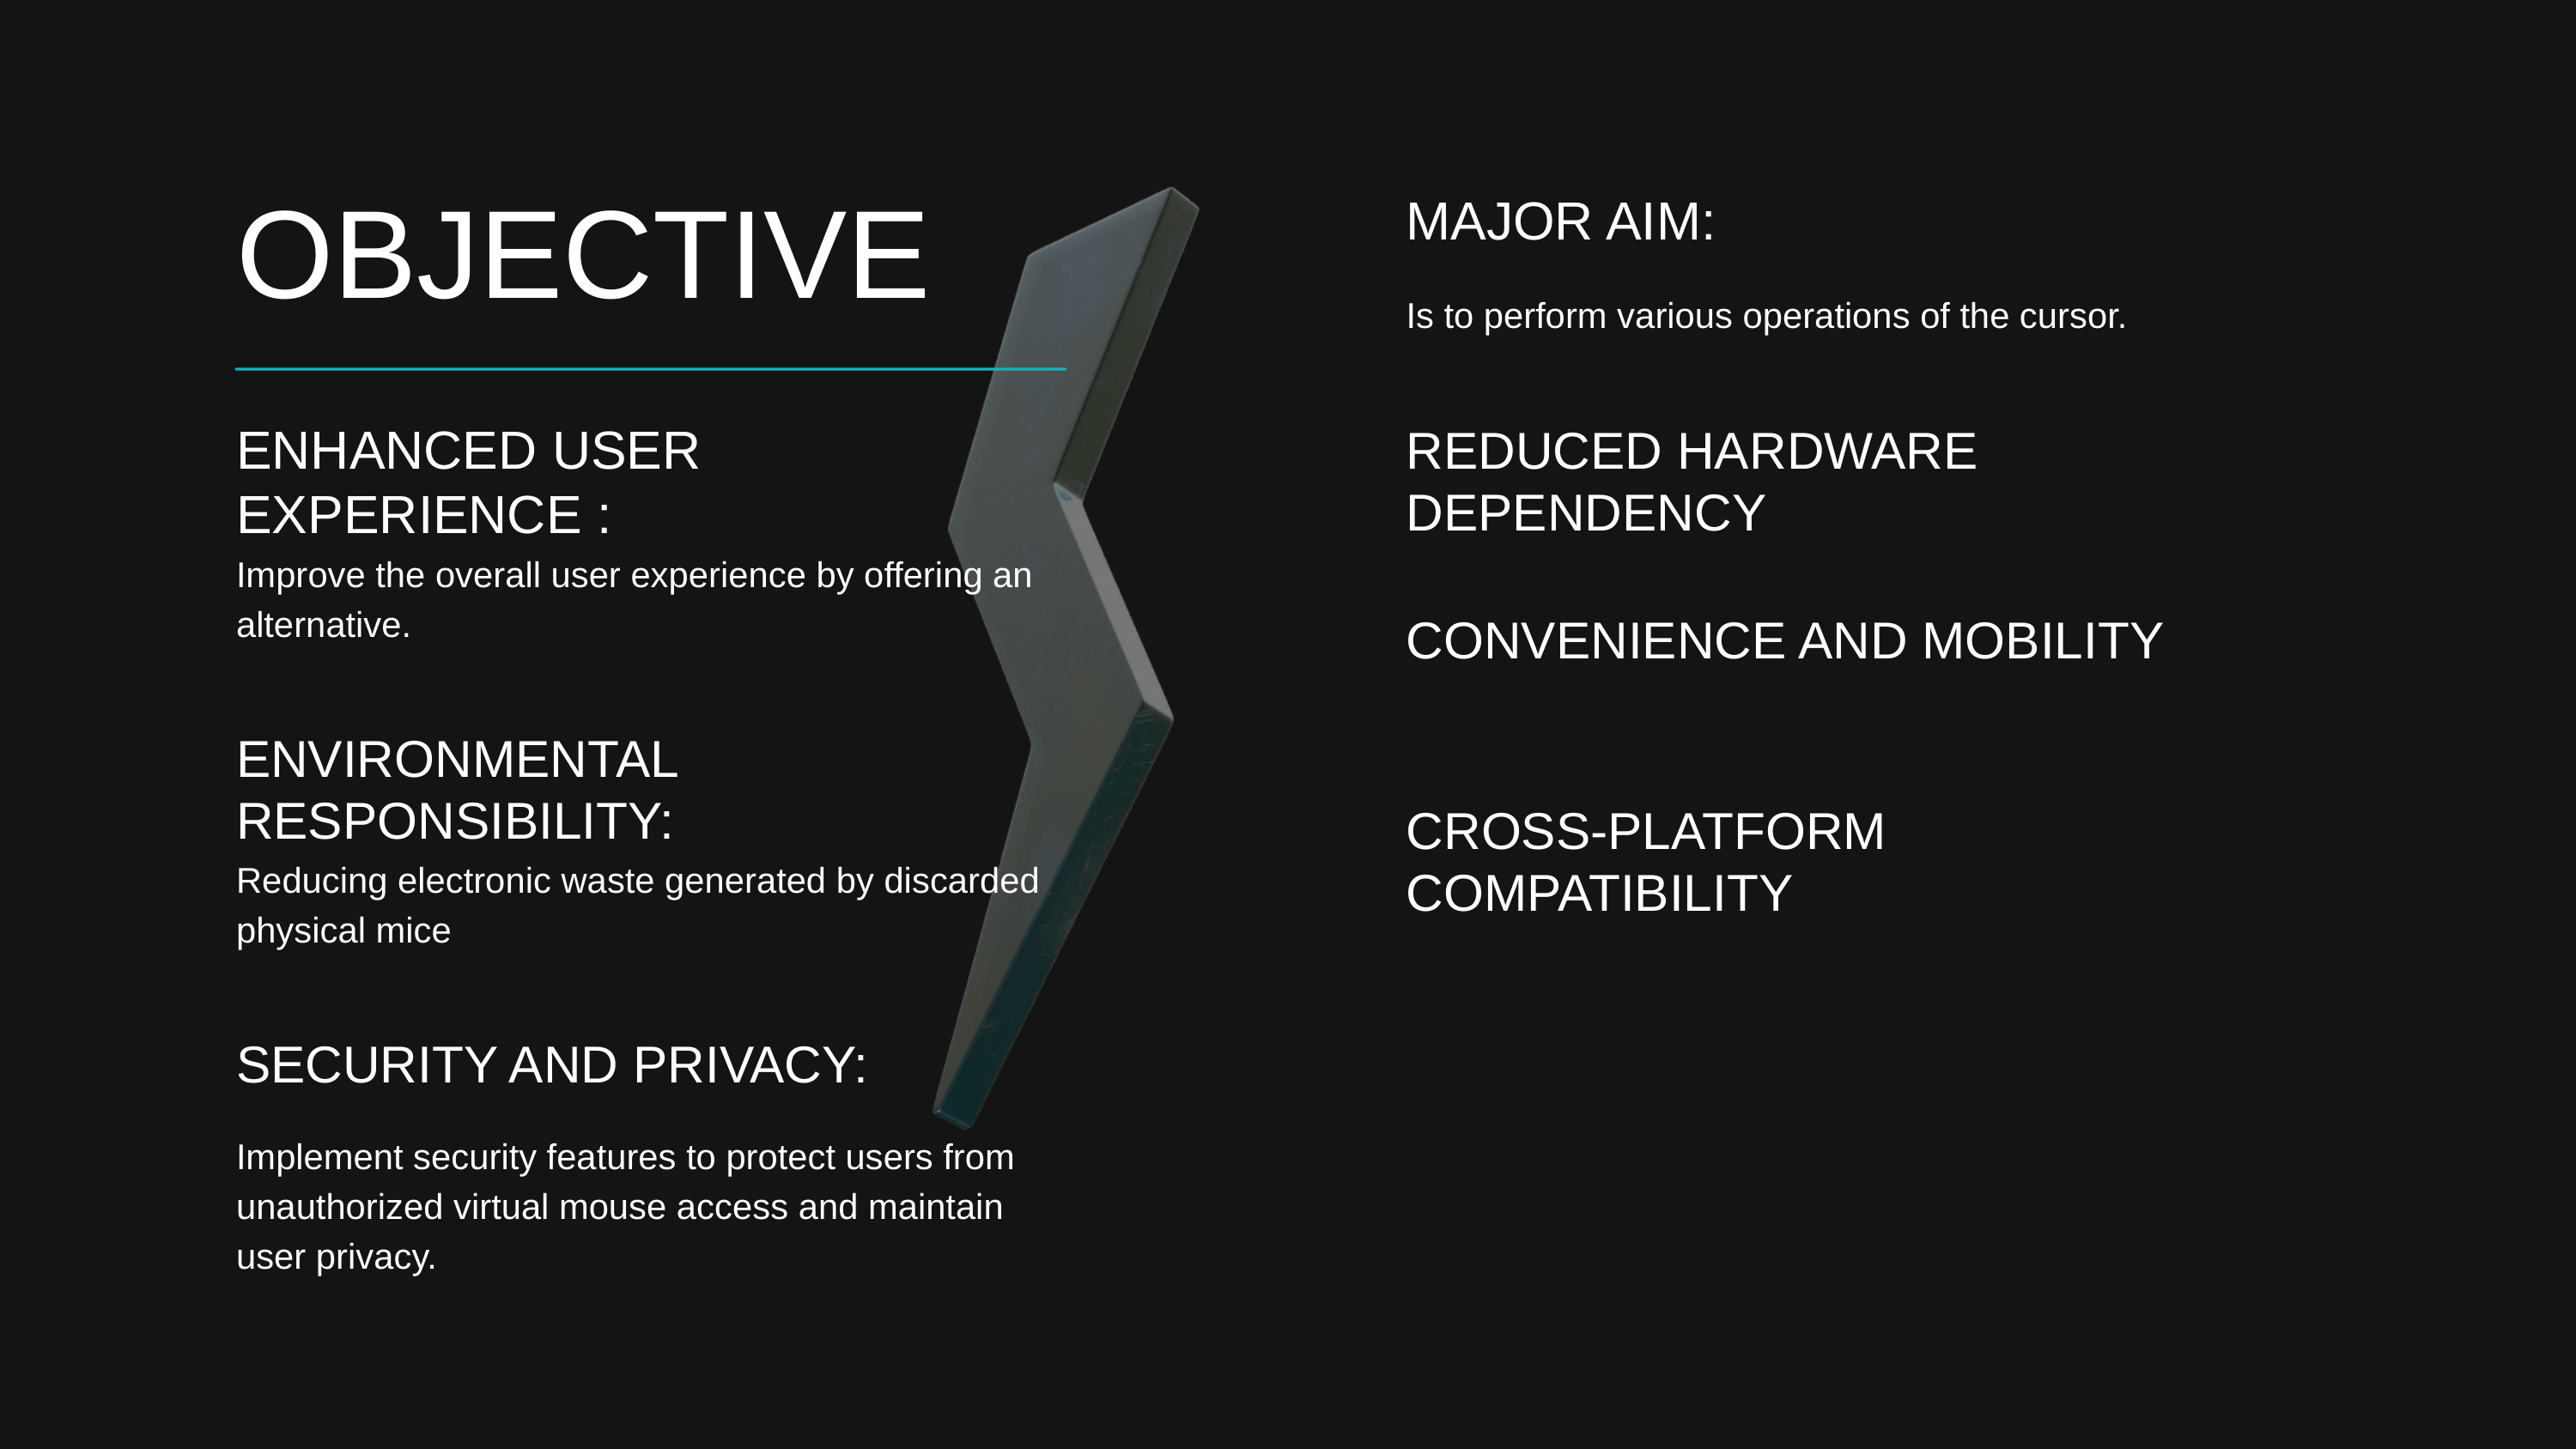

OBJECTIVE

| MAJOR AIM: |
| --- |
| Is to perform various operations of the cursor. |
|  |
| REDUCED HARDWARE DEPENDENCY |
|  |
| CONVENIENCE AND MOBILITY |
|  |
| CROSS-PLATFORM COMPATIBILITY |

| ENHANCED USER EXPERIENCE : |
| --- |
| Improve the overall user experience by offering an alternative. |
|  |
| ENVIRONMENTAL RESPONSIBILITY: |
| Reducing electronic waste generated by discarded physical mice |
|  |
| SECURITY AND PRIVACY: |
| Implement security features to protect users from unauthorized virtual mouse access and maintain user privacy. |